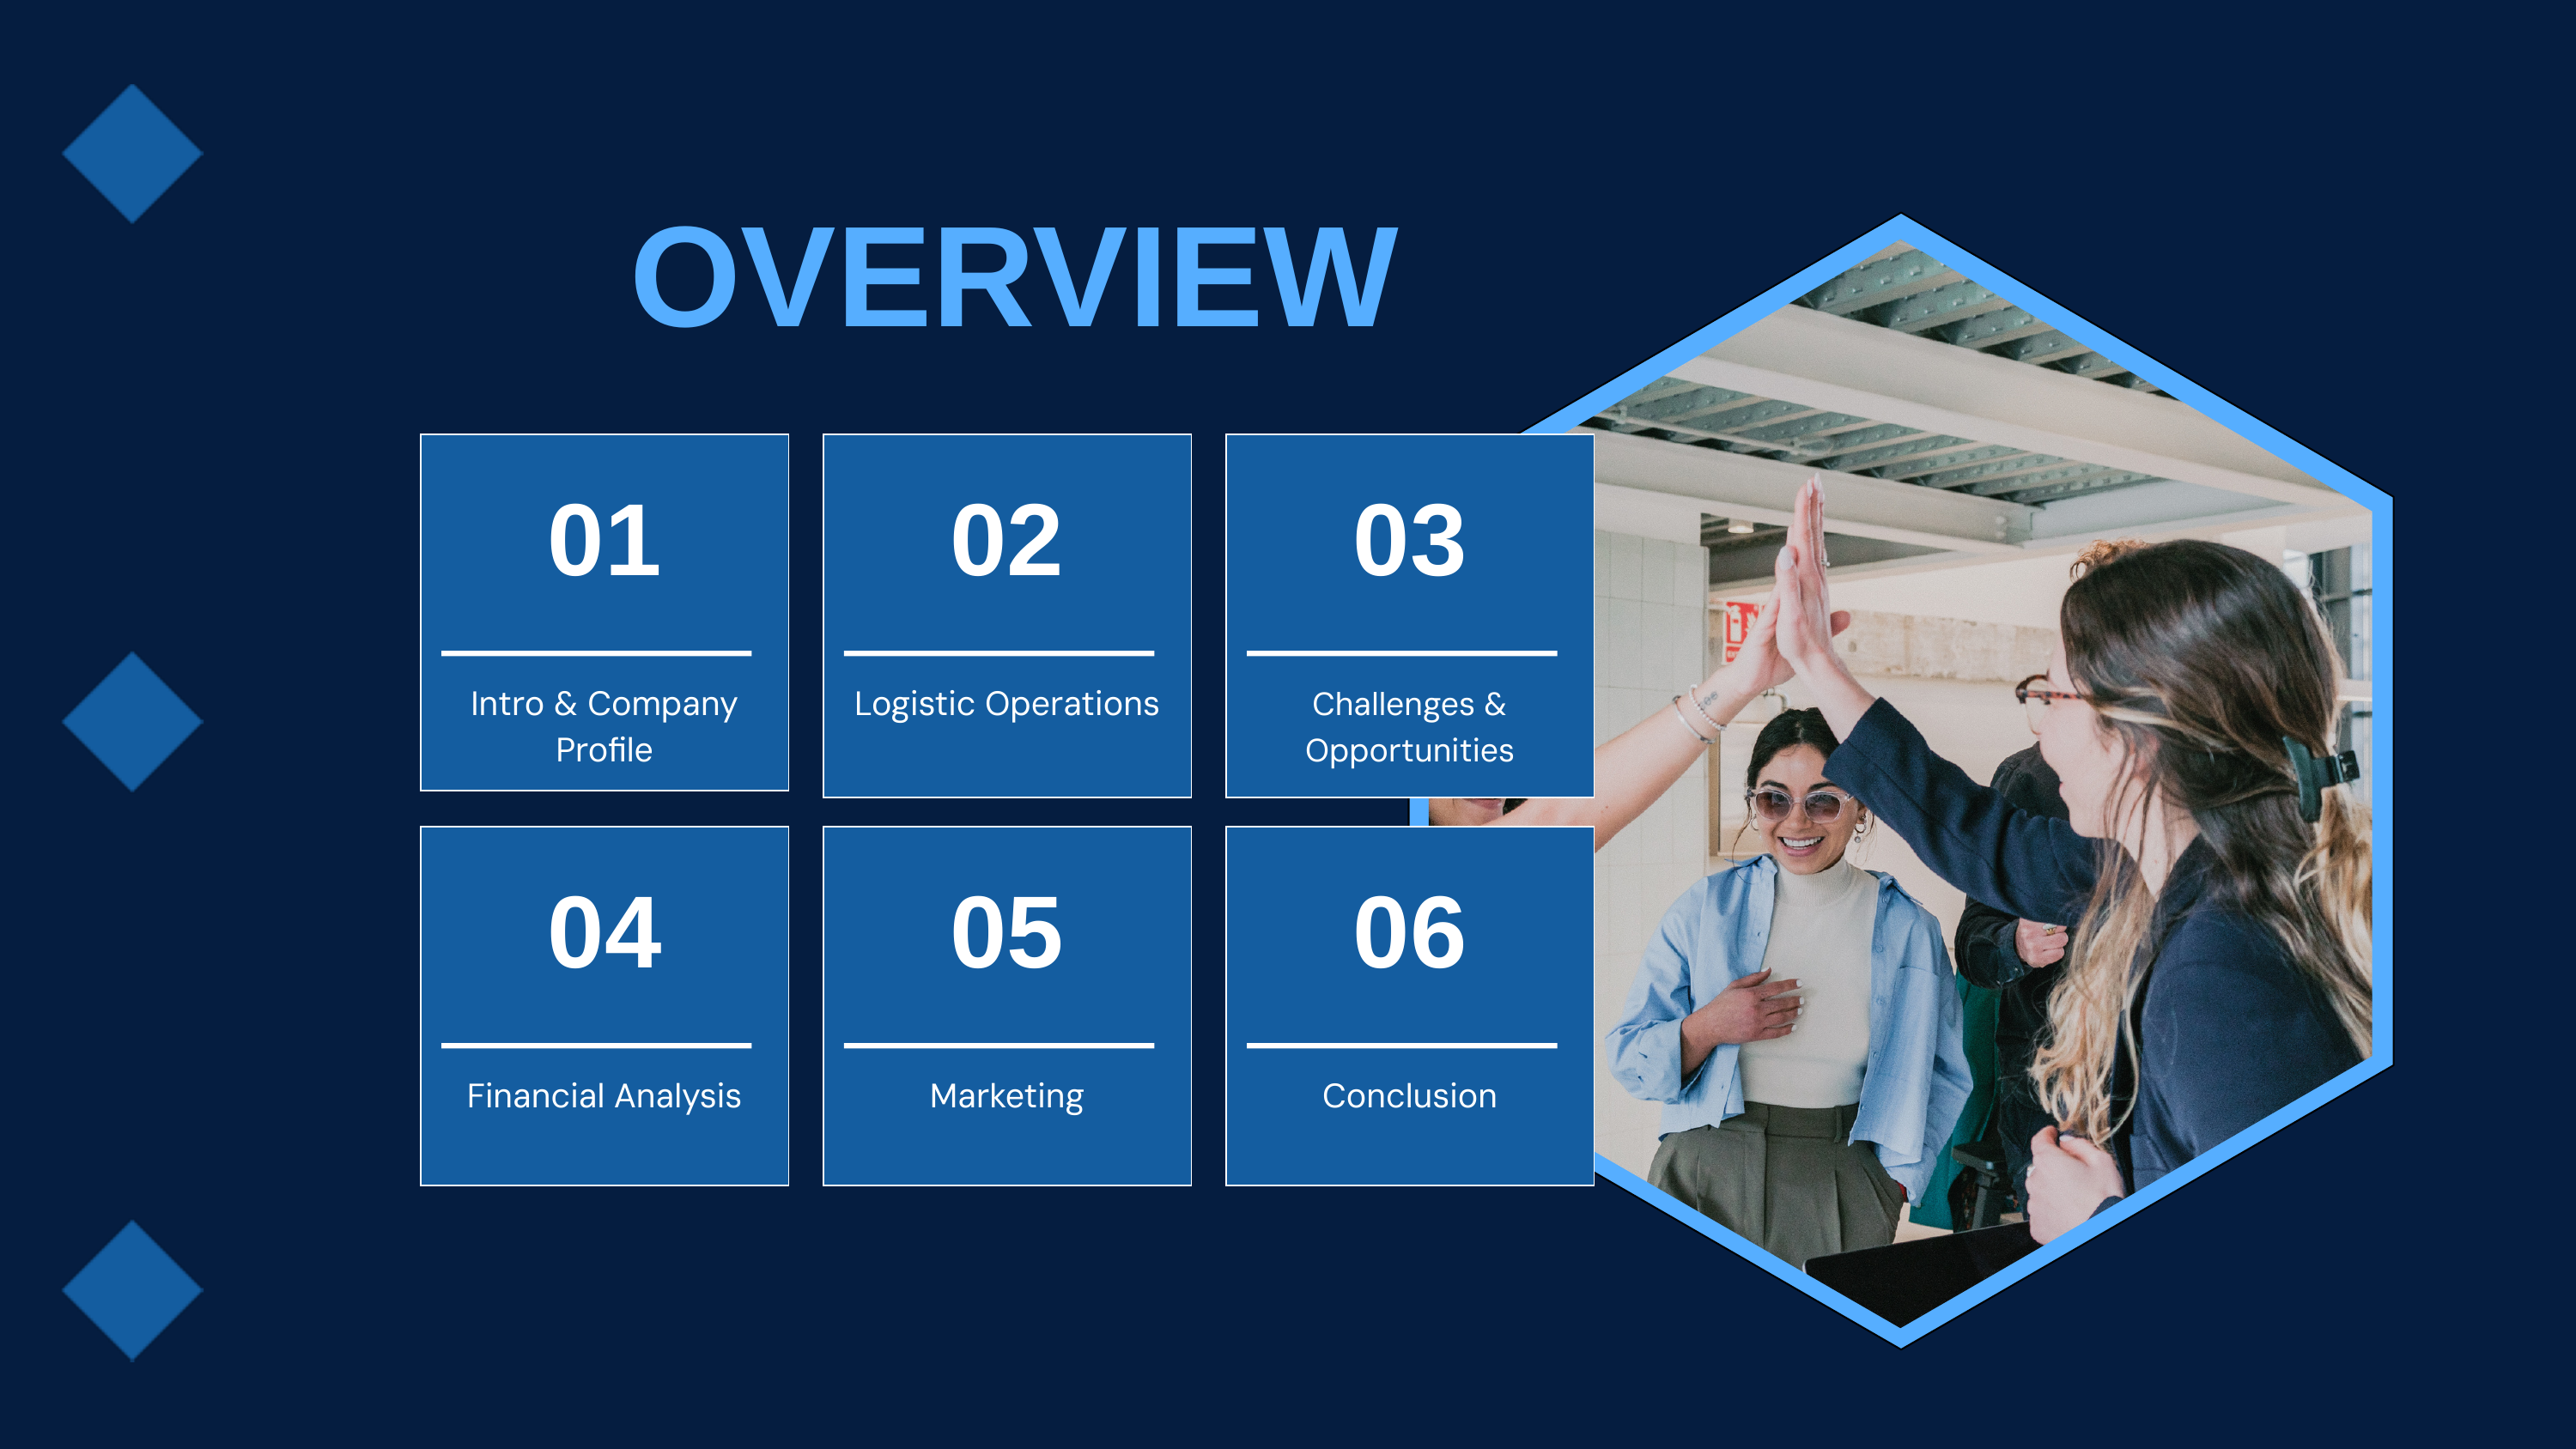

OVERVIEW

01
02
03

Intro & Company Profile
Logistic Operations
Challenges & Opportunities

04
05
06

Financial Analysis
Marketing
Conclusion